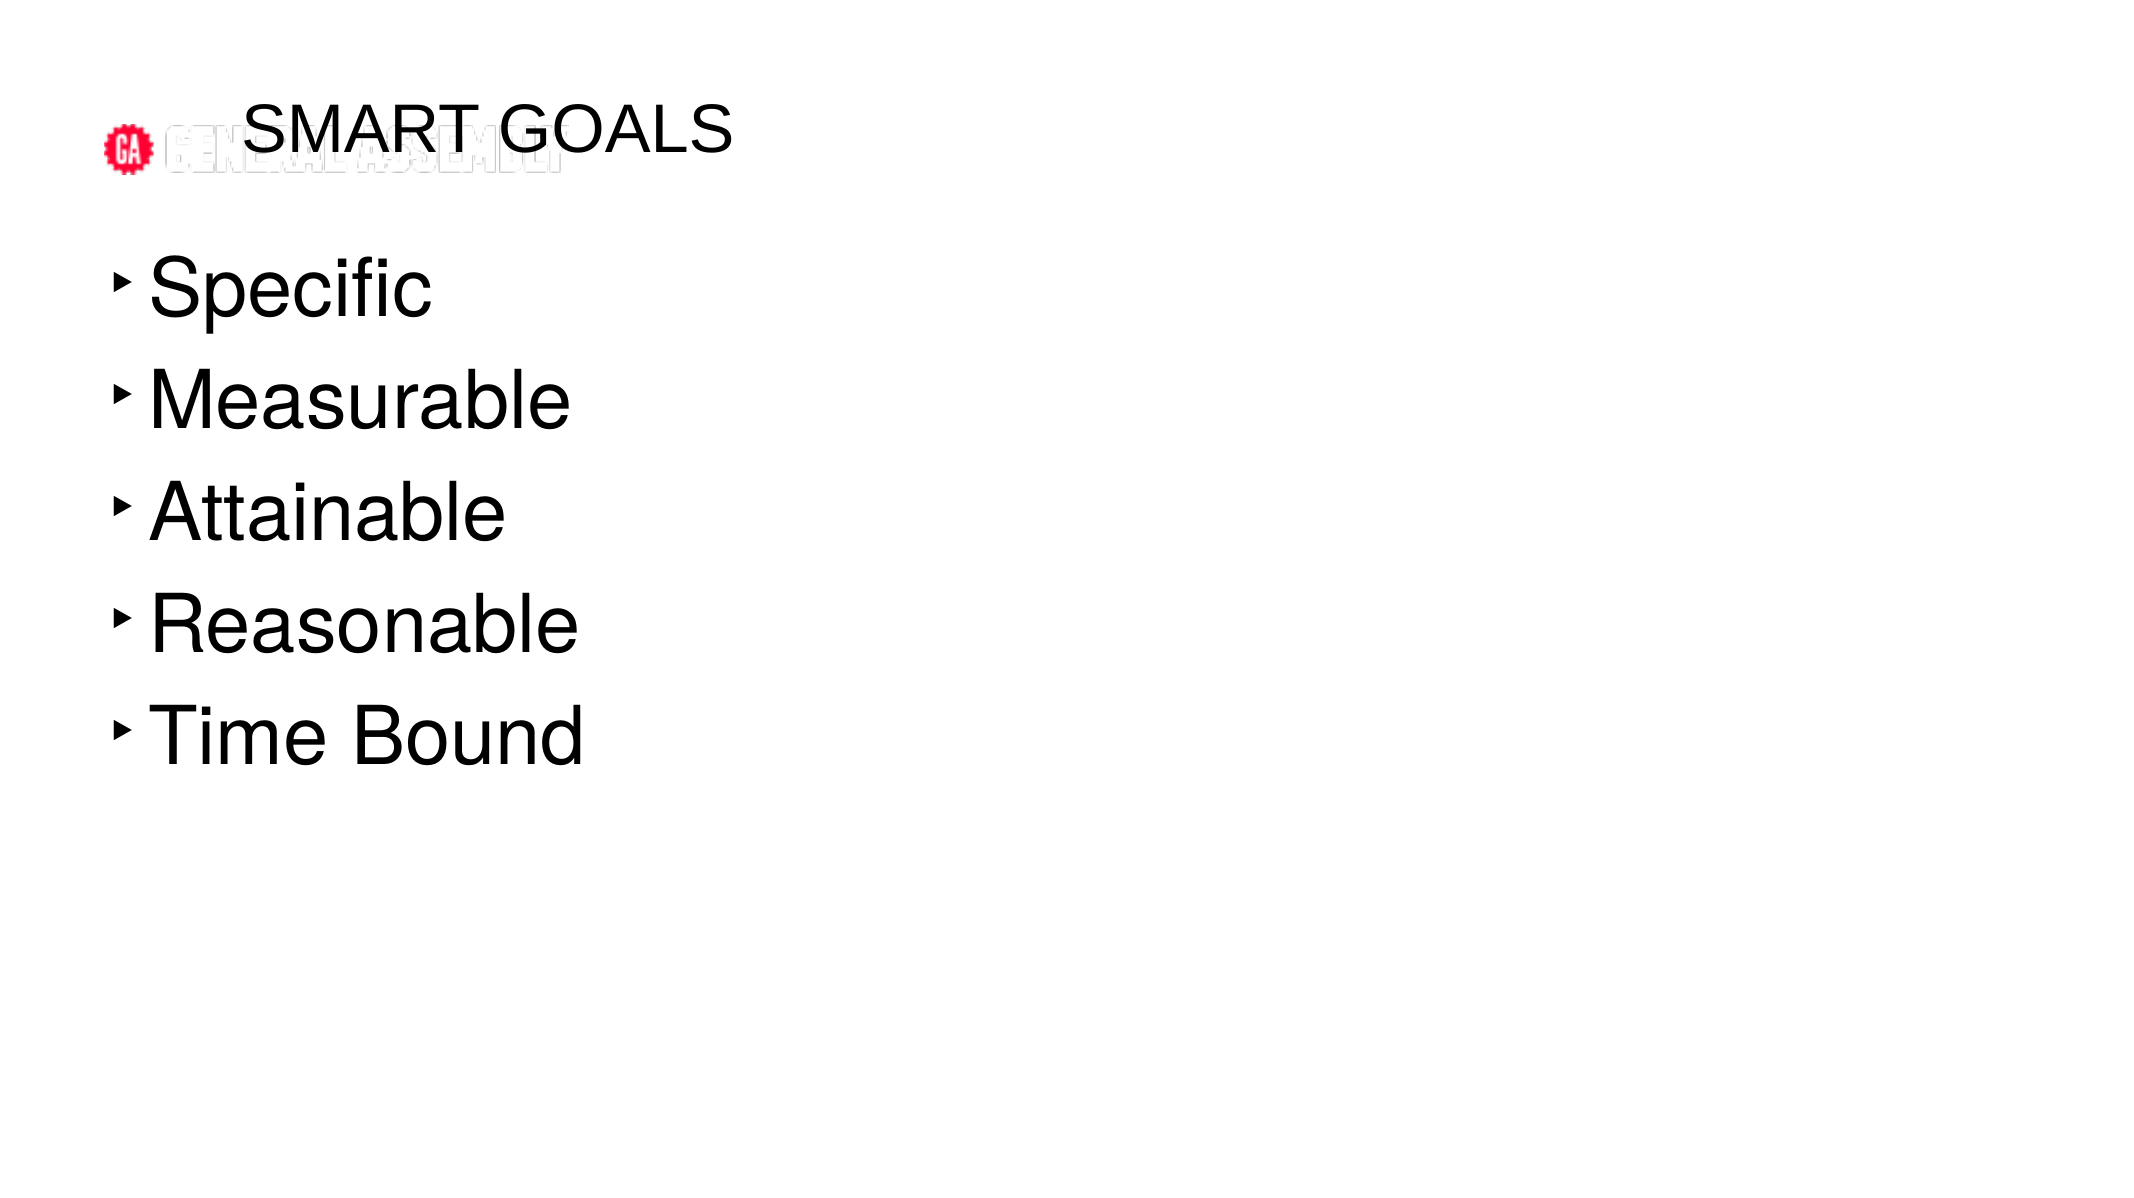

SMART GOALS
Specific
Measurable
Attainable
Reasonable
Time Bound